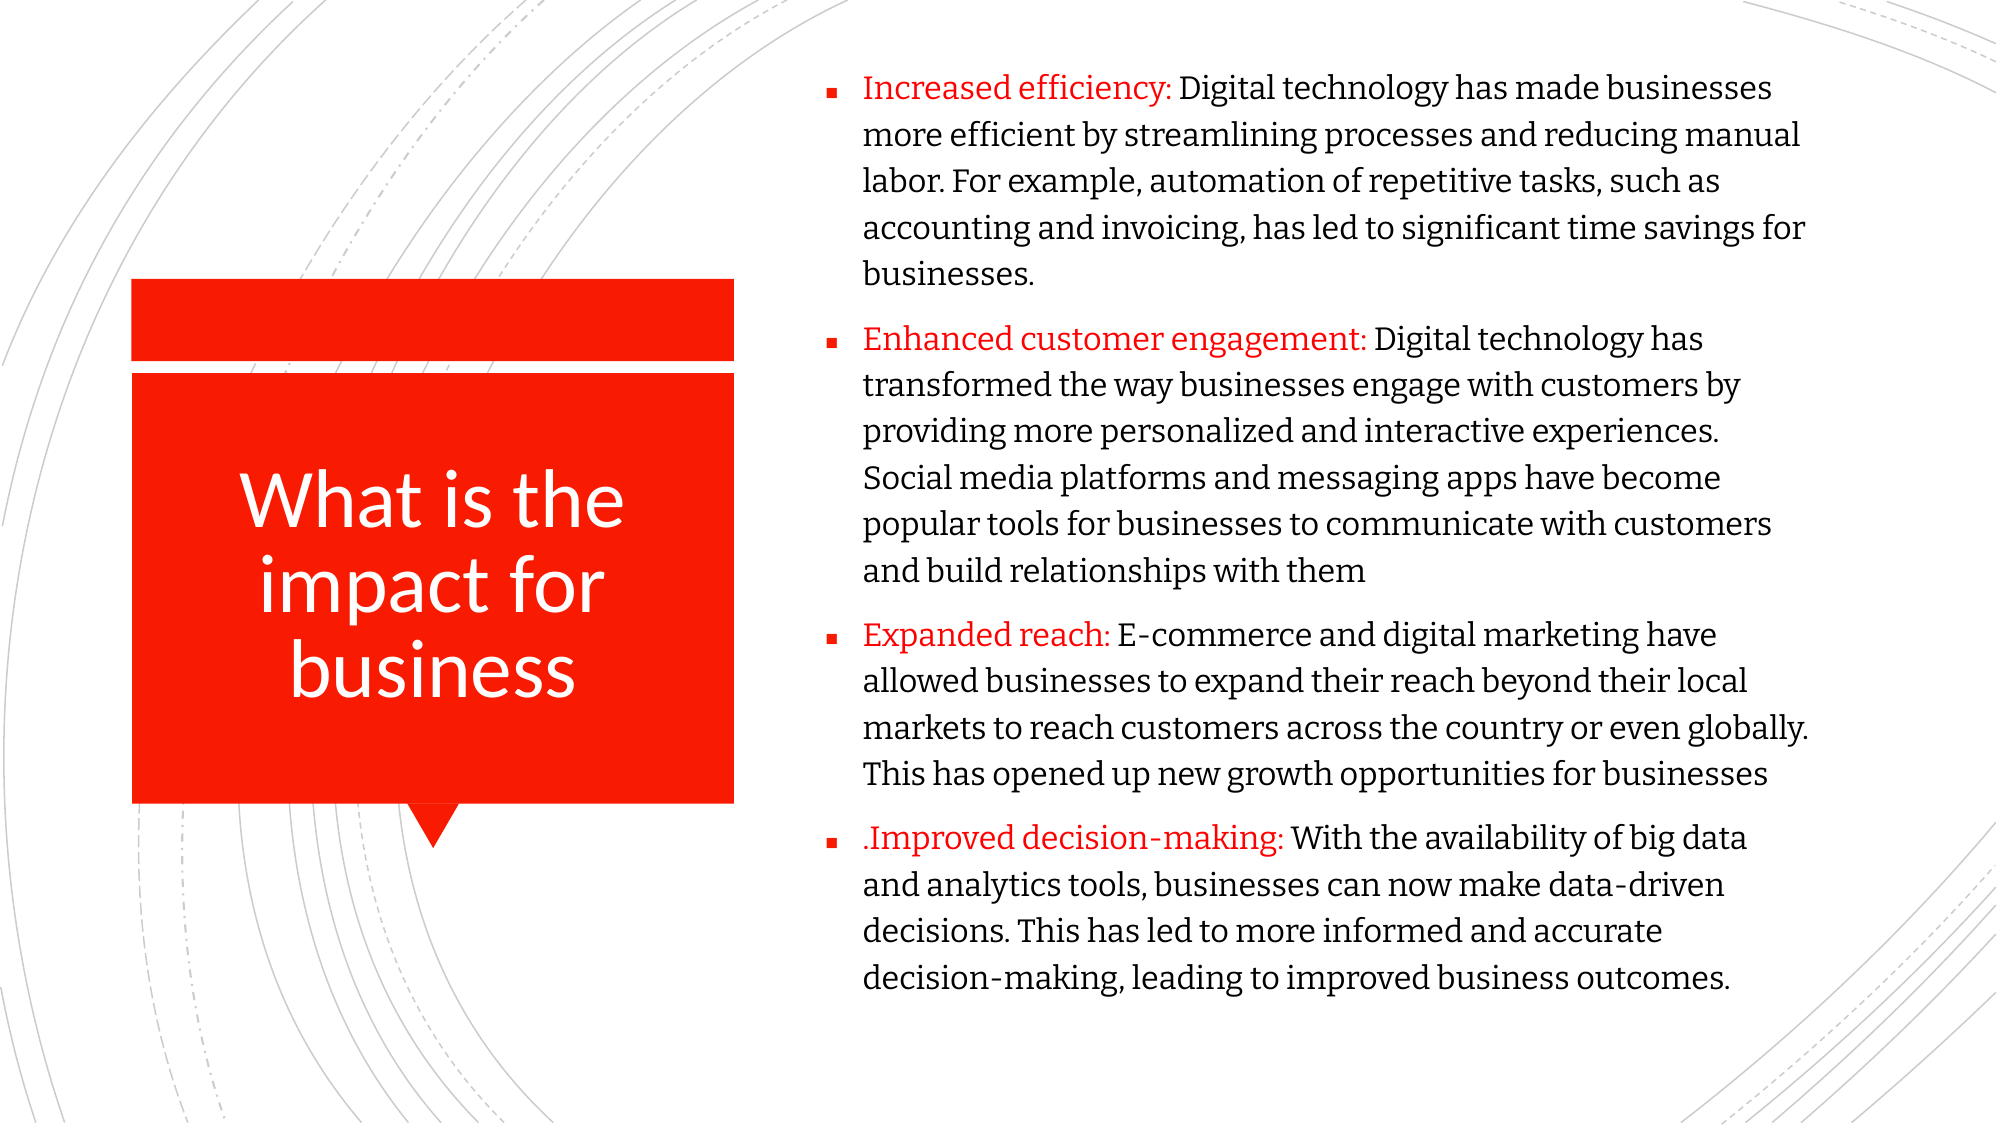

Increased efficiency: Digital technology has made businesses more efficient by streamlining processes and reducing manual labor. For example, automation of repetitive tasks, such as accounting and invoicing, has led to significant time savings for businesses.
Enhanced customer engagement: Digital technology has transformed the way businesses engage with customers by providing more personalized and interactive experiences. Social media platforms and messaging apps have become popular tools for businesses to communicate with customers and build relationships with them
Expanded reach: E-commerce and digital marketing have allowed businesses to expand their reach beyond their local markets to reach customers across the country or even globally. This has opened up new growth opportunities for businesses
.Improved decision-making: With the availability of big data and analytics tools, businesses can now make data-driven decisions. This has led to more informed and accurate decision-making, leading to improved business outcomes.
# What is the impact for business